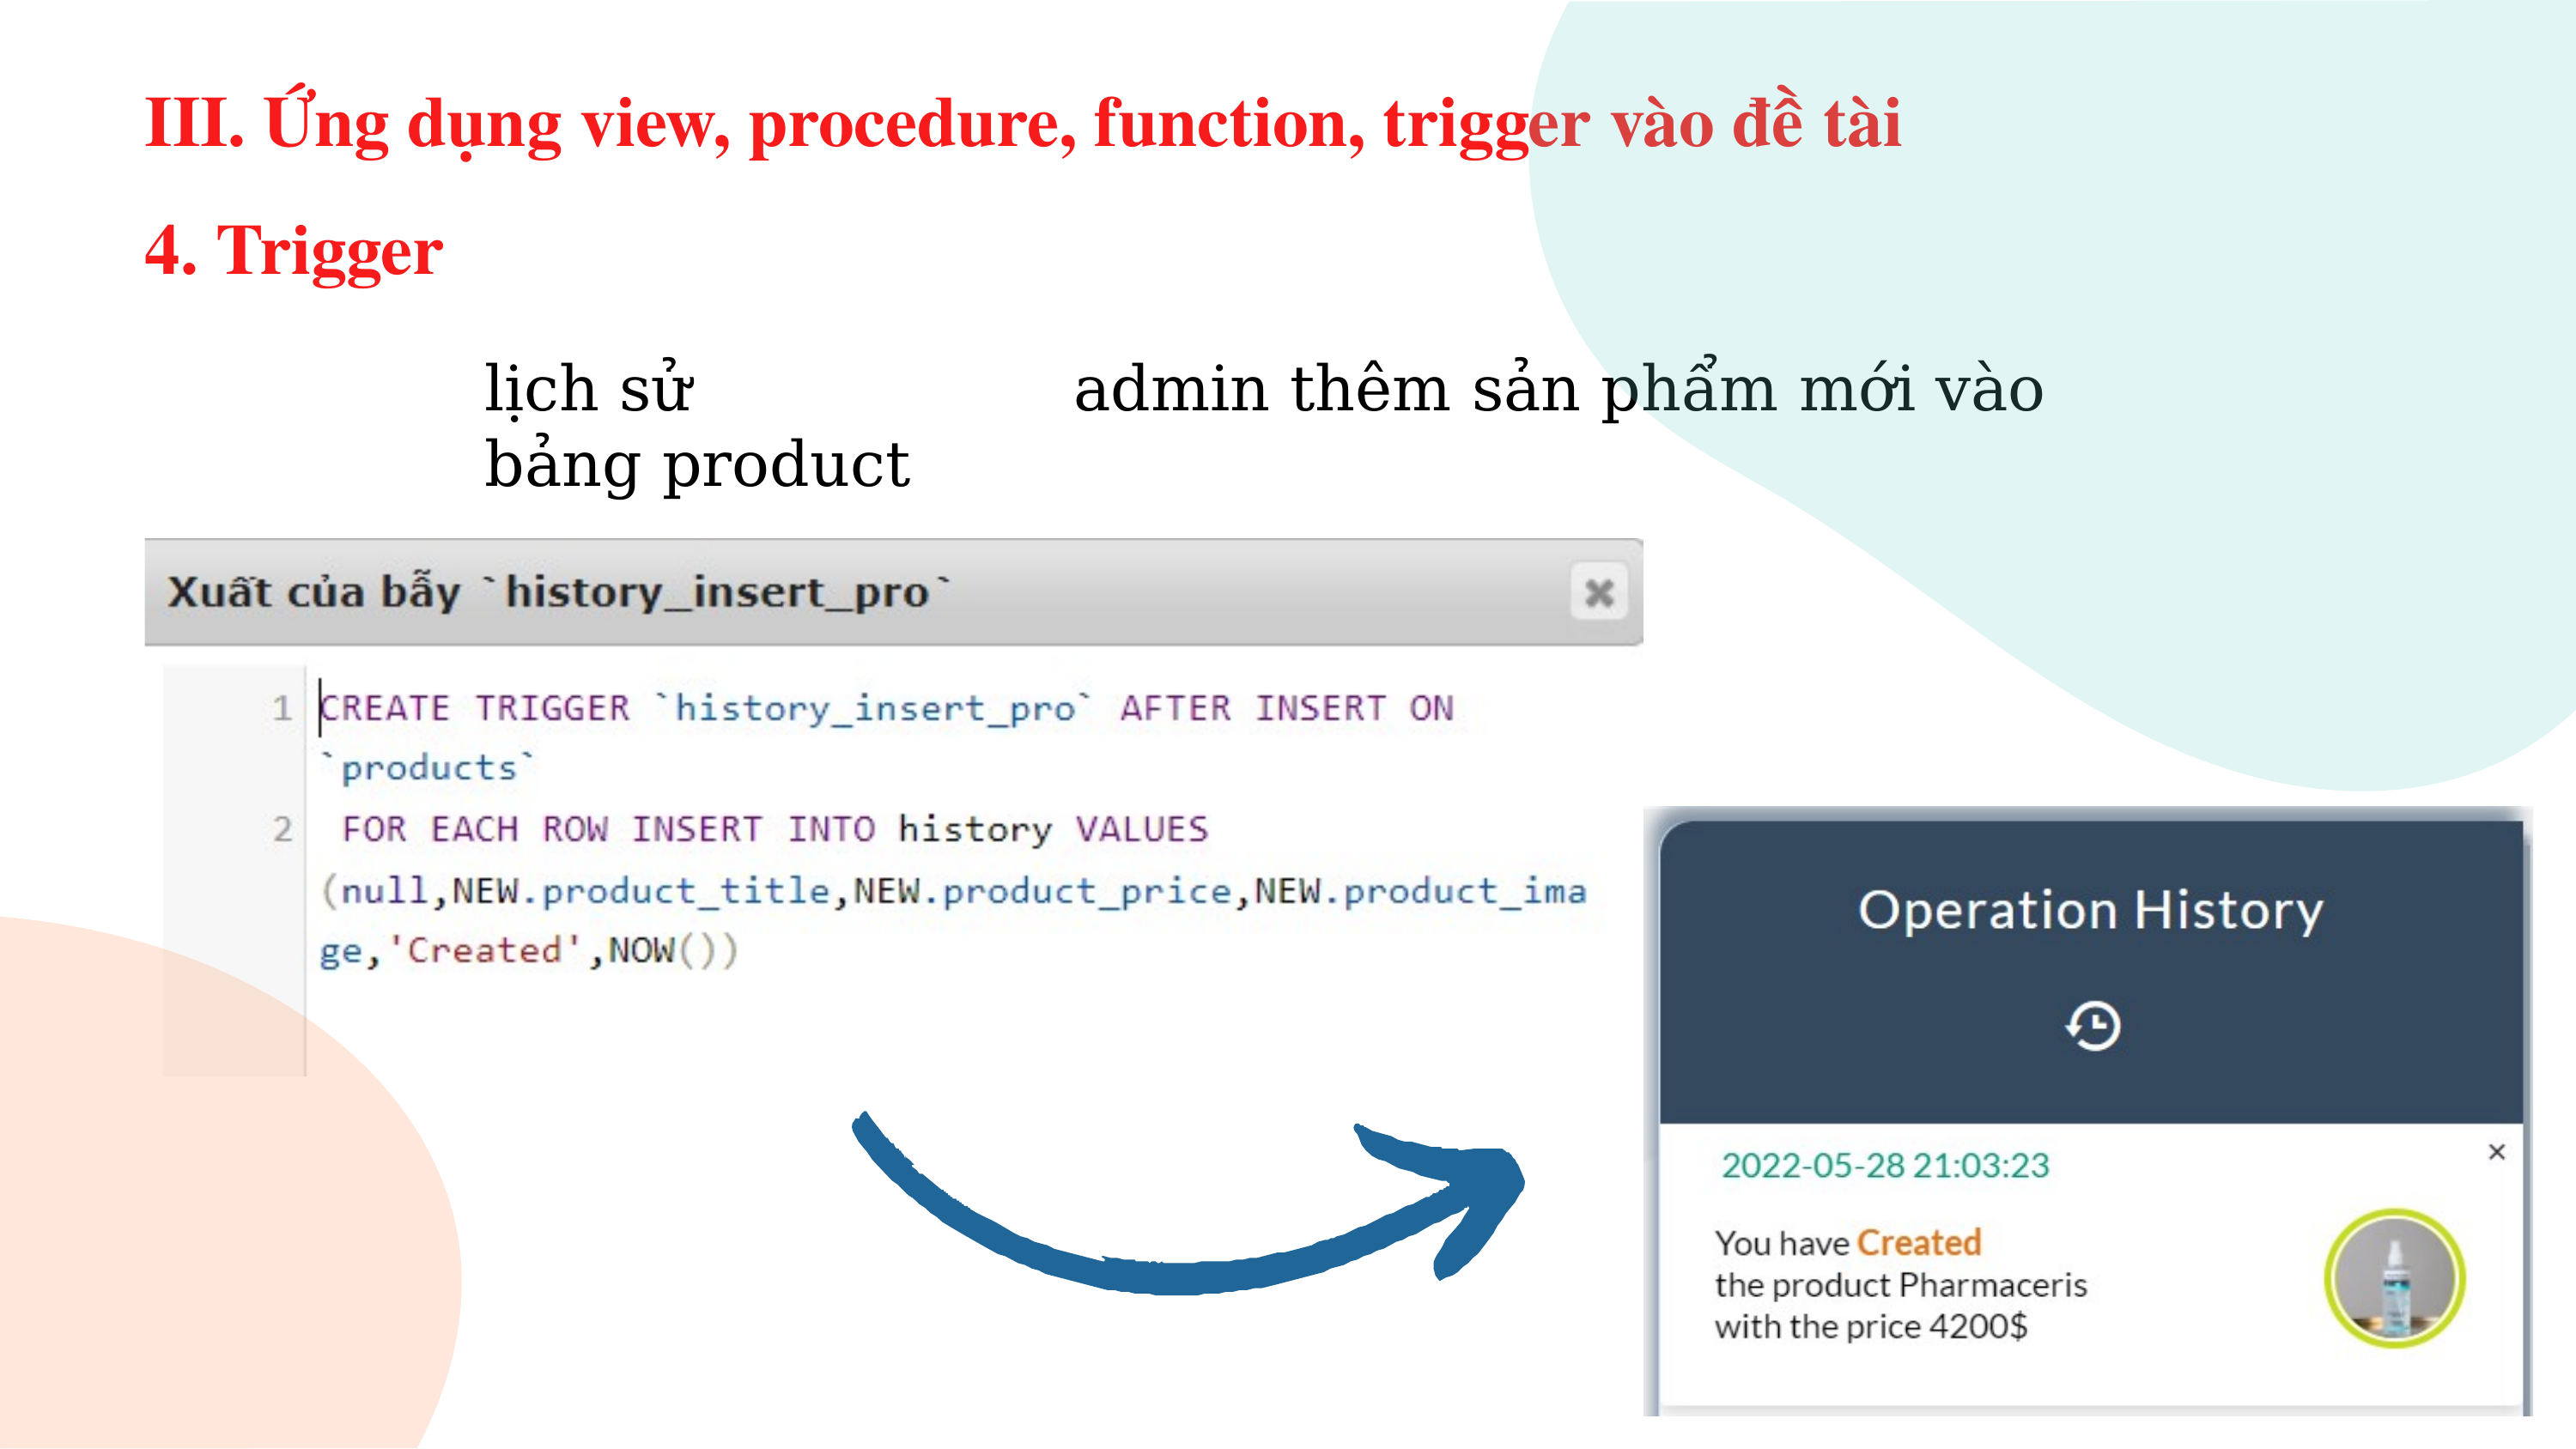

# III. Ứng dụng view, procedure, function, trigger vào đề tài
4. Trigger
lịch sử	admin thêm sản phẩm mới vào bảng product